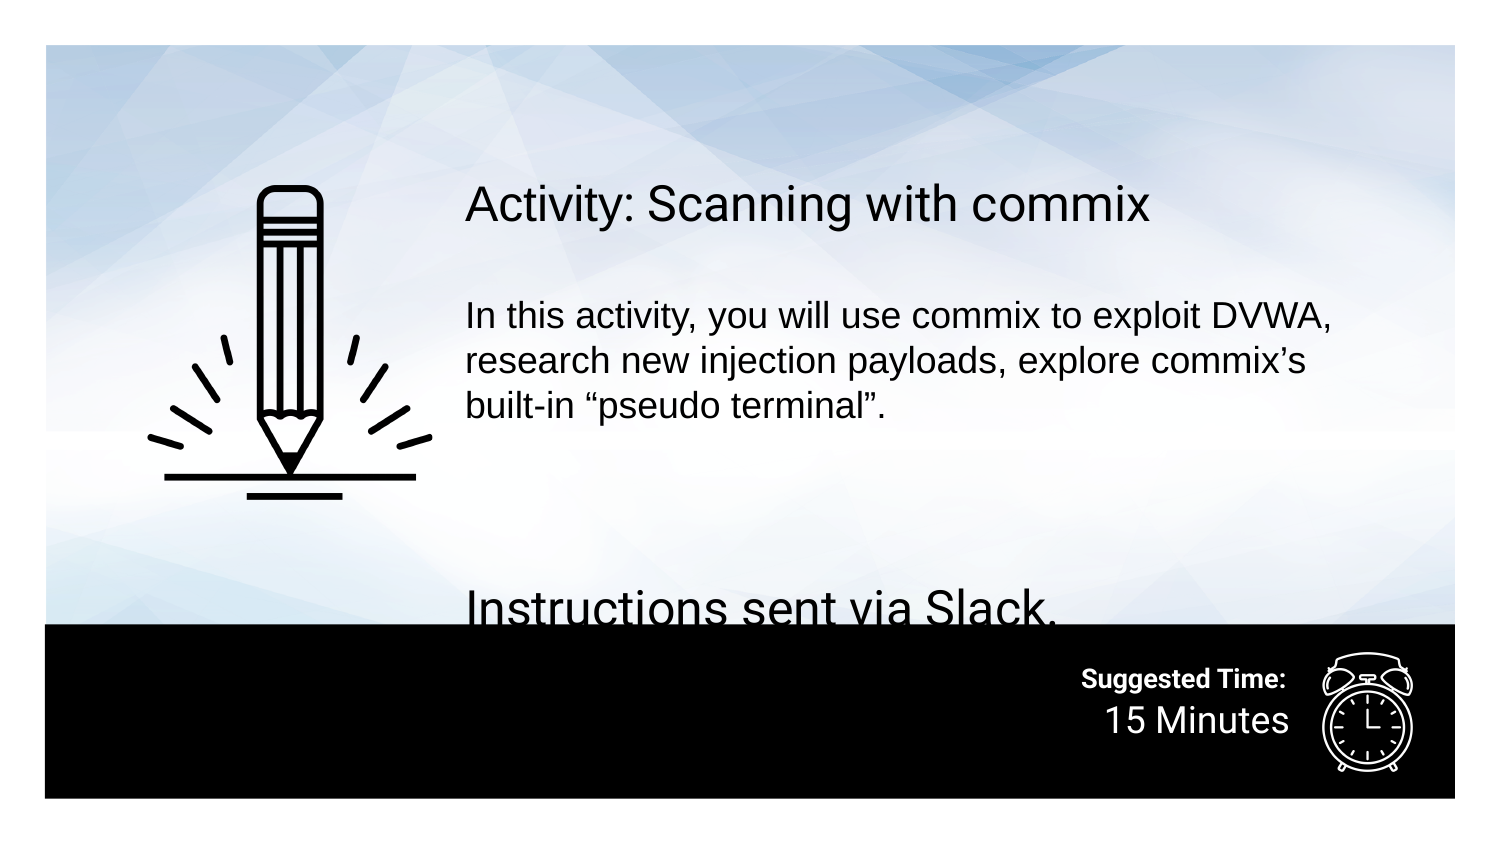

Activity: Scanning with commix

In this activity, you will use commix to exploit DVWA, research new injection payloads, explore commix’s built-in “pseudo terminal”.

Instructions sent via Slack.
# 15 Minutes